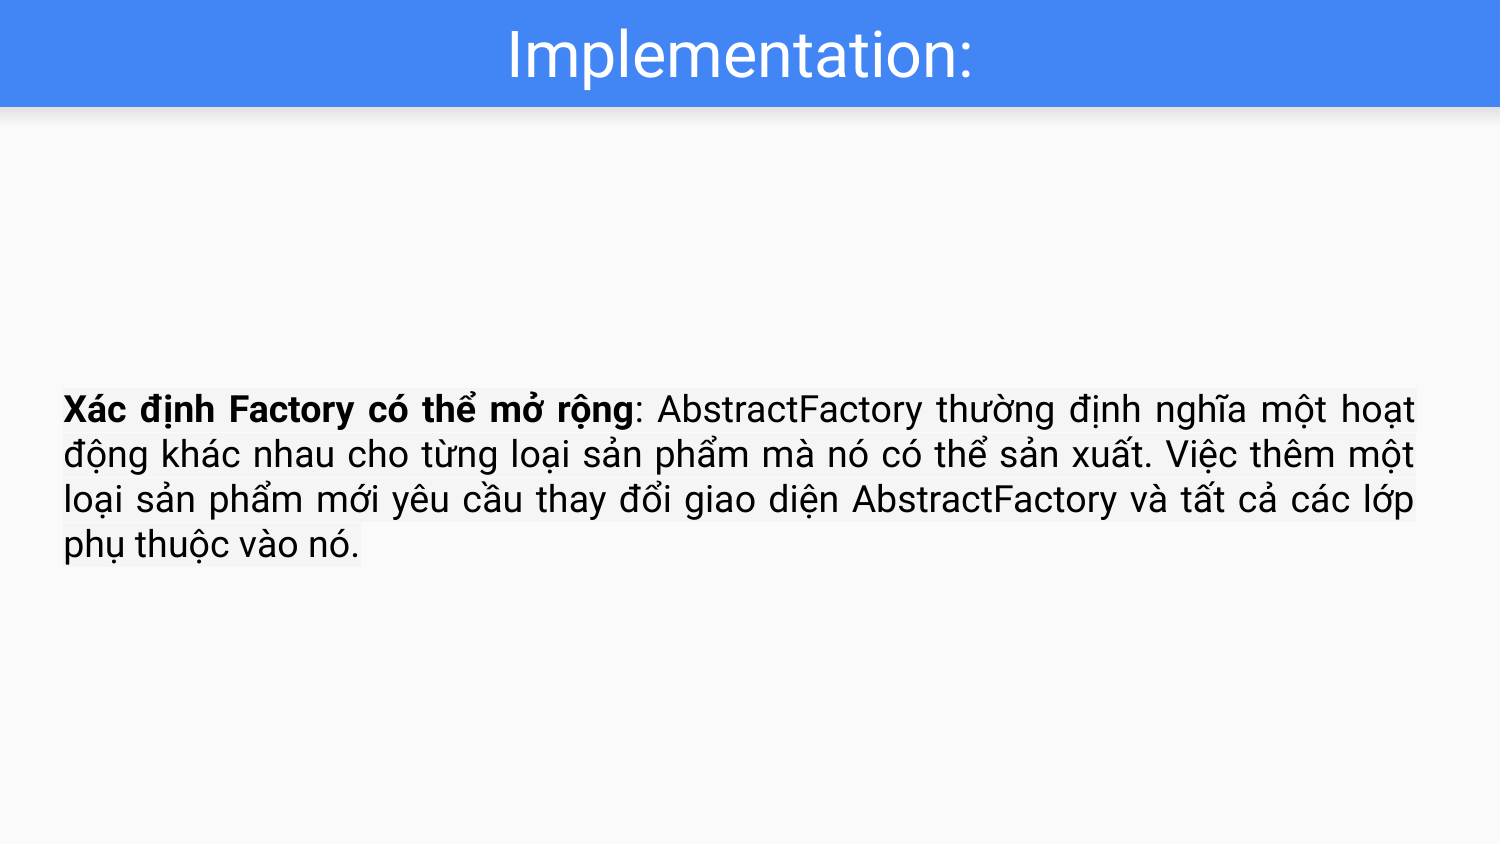

# Implementation:
Xác định Factory có thể mở rộng: AbstractFactory thường định nghĩa một hoạt động khác nhau cho từng loại sản phẩm mà nó có thể sản xuất. Việc thêm một loại sản phẩm mới yêu cầu thay đổi giao diện AbstractFactory và tất cả các lớp phụ thuộc vào nó.